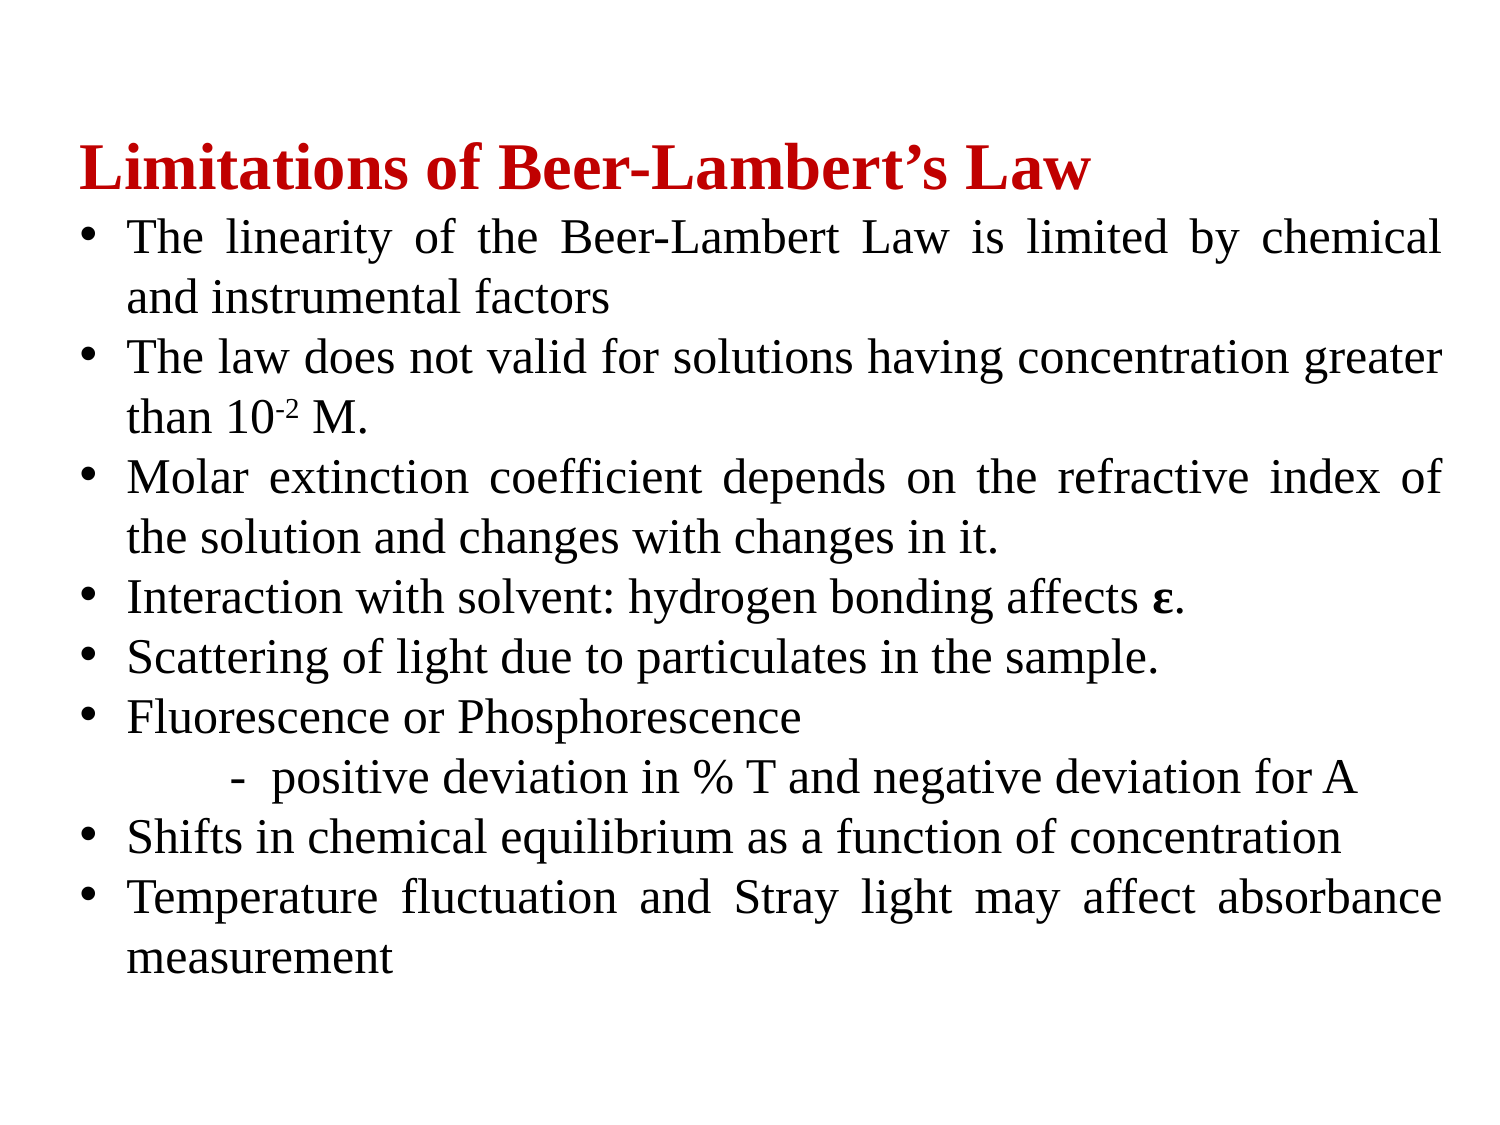

Limitations of Beer-Lambert’s Law
The linearity of the Beer-Lambert Law is limited by chemical and instrumental factors
The law does not valid for solutions having concentration greater than 10-2 M.
Molar extinction coefficient depends on the refractive index of the solution and changes with changes in it.
Interaction with solvent: hydrogen bonding affects ε.
Scattering of light due to particulates in the sample.
Fluorescence or Phosphorescence
	-  positive deviation in % T and negative deviation for A
Shifts in chemical equilibrium as a function of concentration
Temperature fluctuation and Stray light may affect absorbance measurement